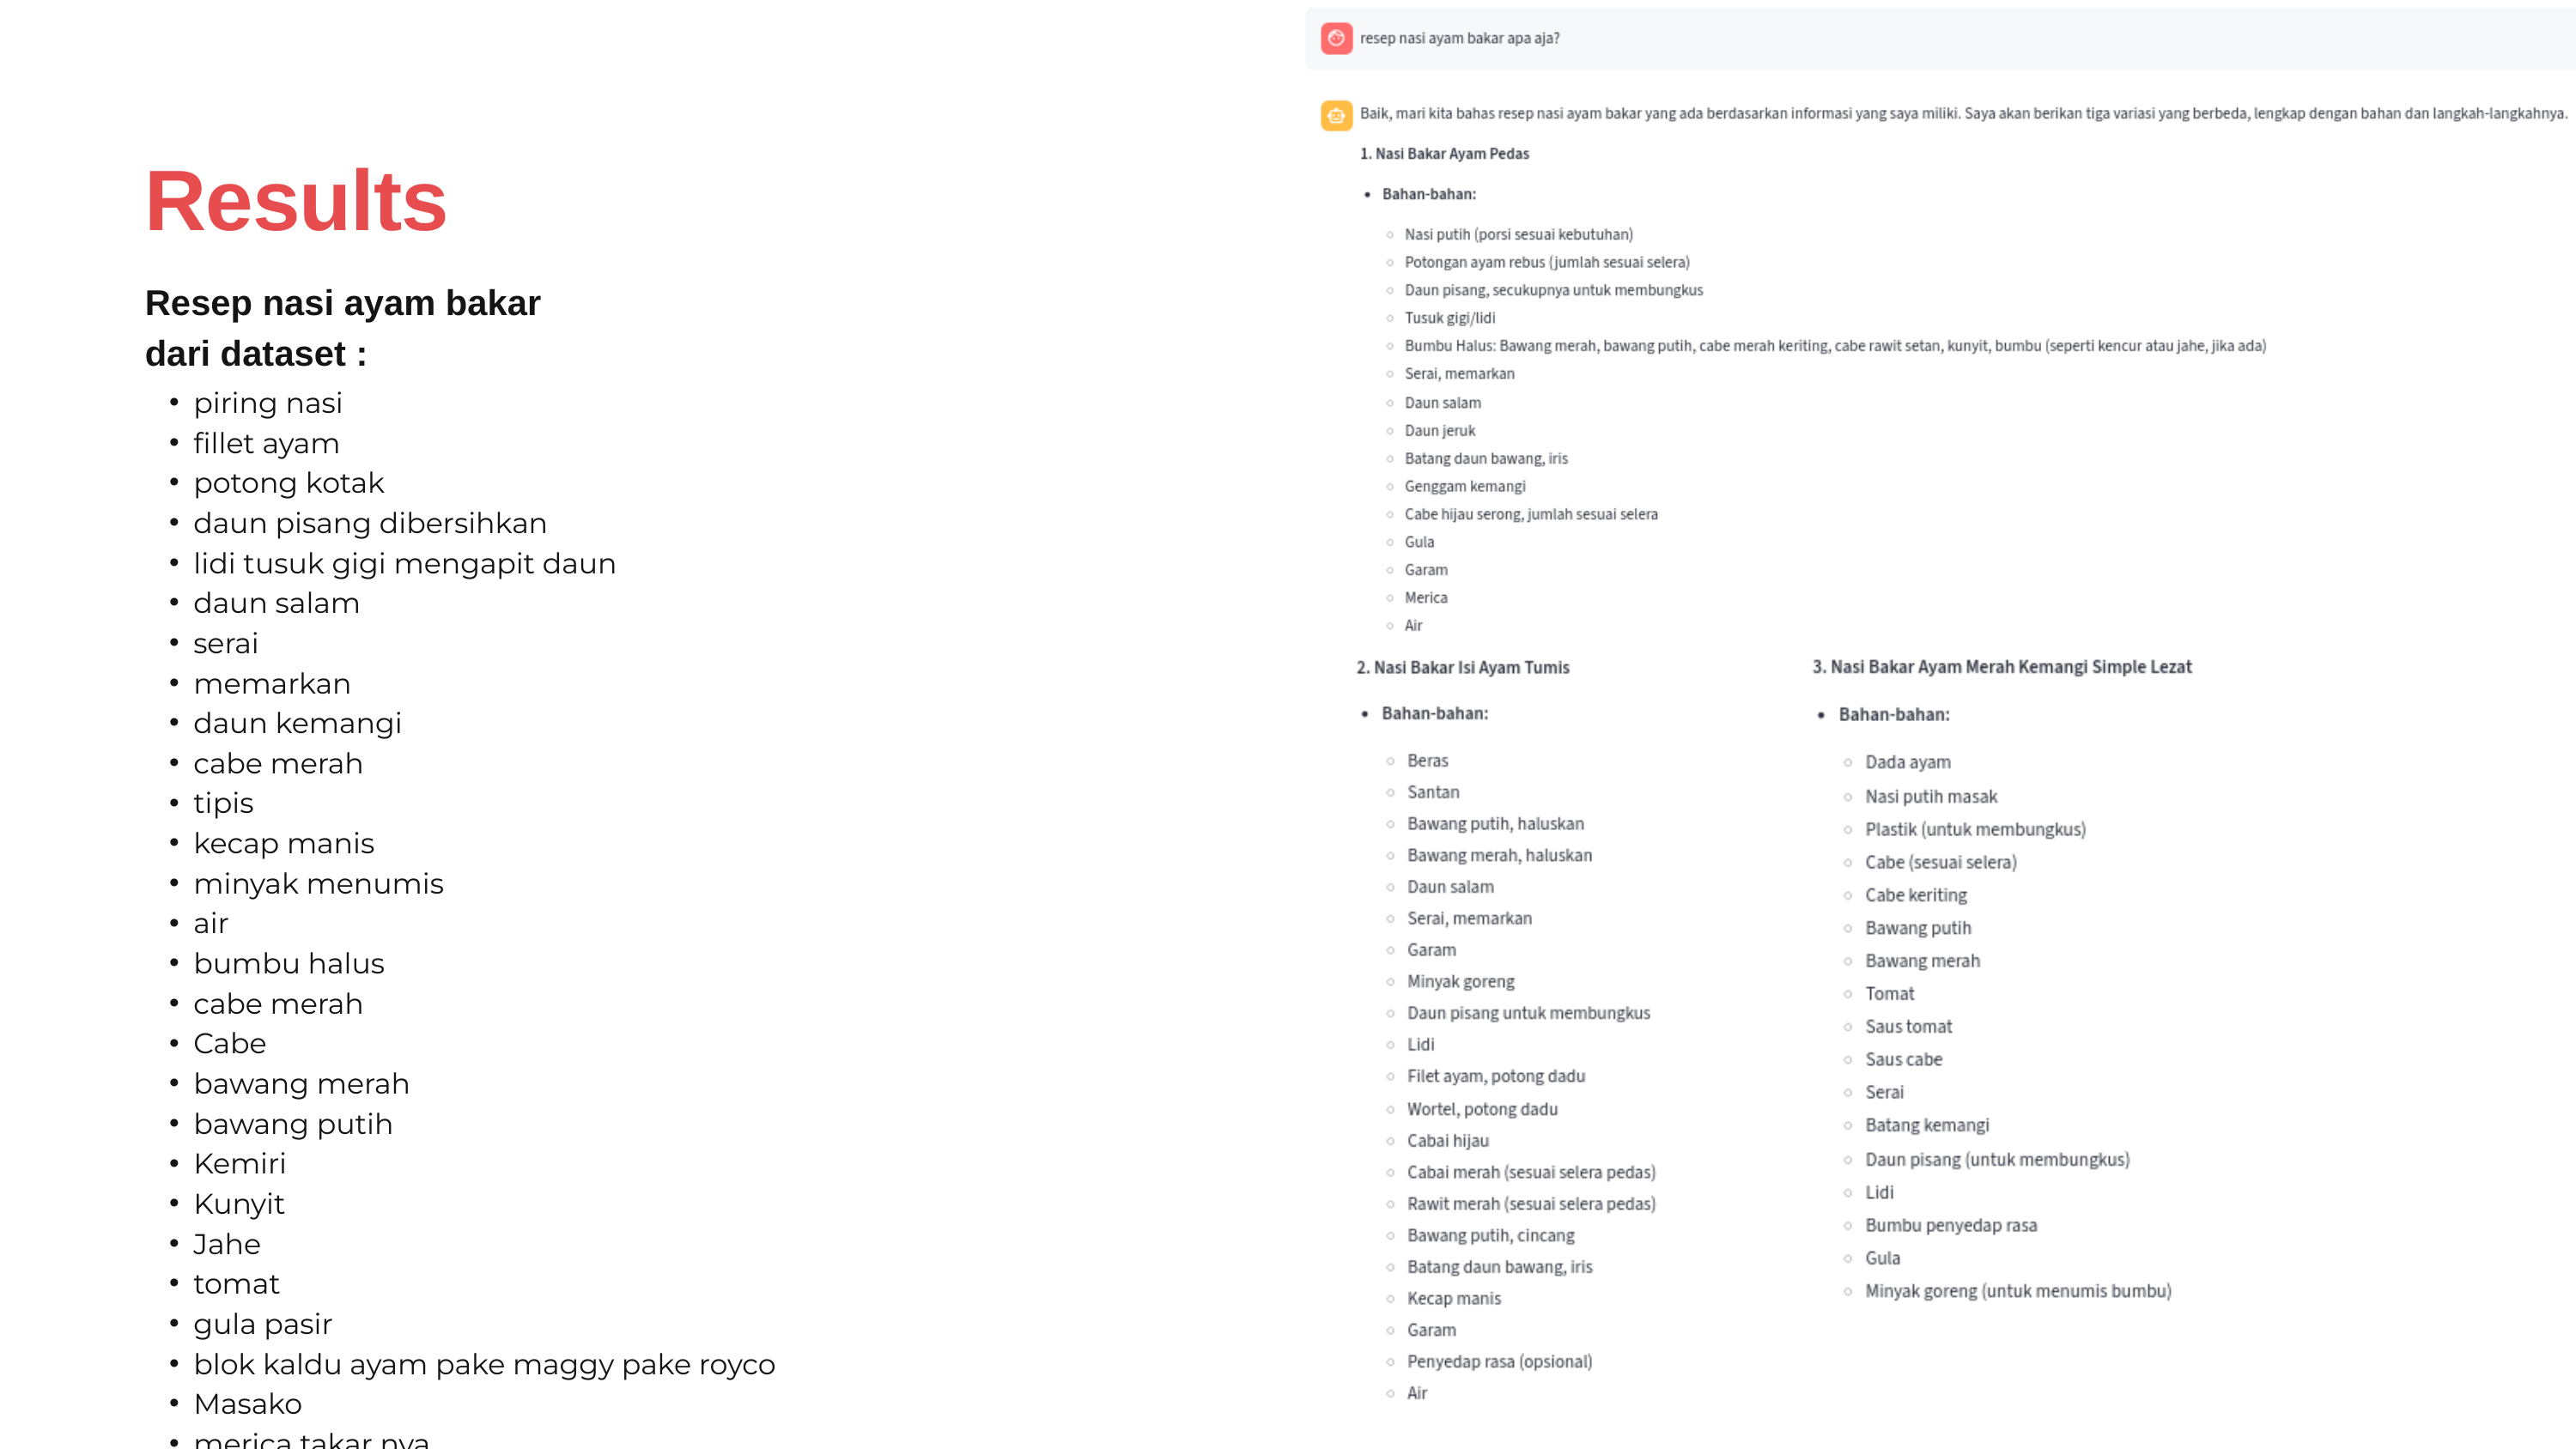

Results
Resep nasi ayam bakar
dari dataset :
piring nasi
fillet ayam
potong kotak
daun pisang dibersihkan
lidi tusuk gigi mengapit daun
daun salam
serai
memarkan
daun kemangi
cabe merah
tipis
kecap manis
minyak menumis
air
bumbu halus
cabe merah
Cabe
bawang merah
bawang putih
Kemiri
Kunyit
Jahe
tomat
gula pasir
blok kaldu ayam pake maggy pake royco
Masako
merica takar nya